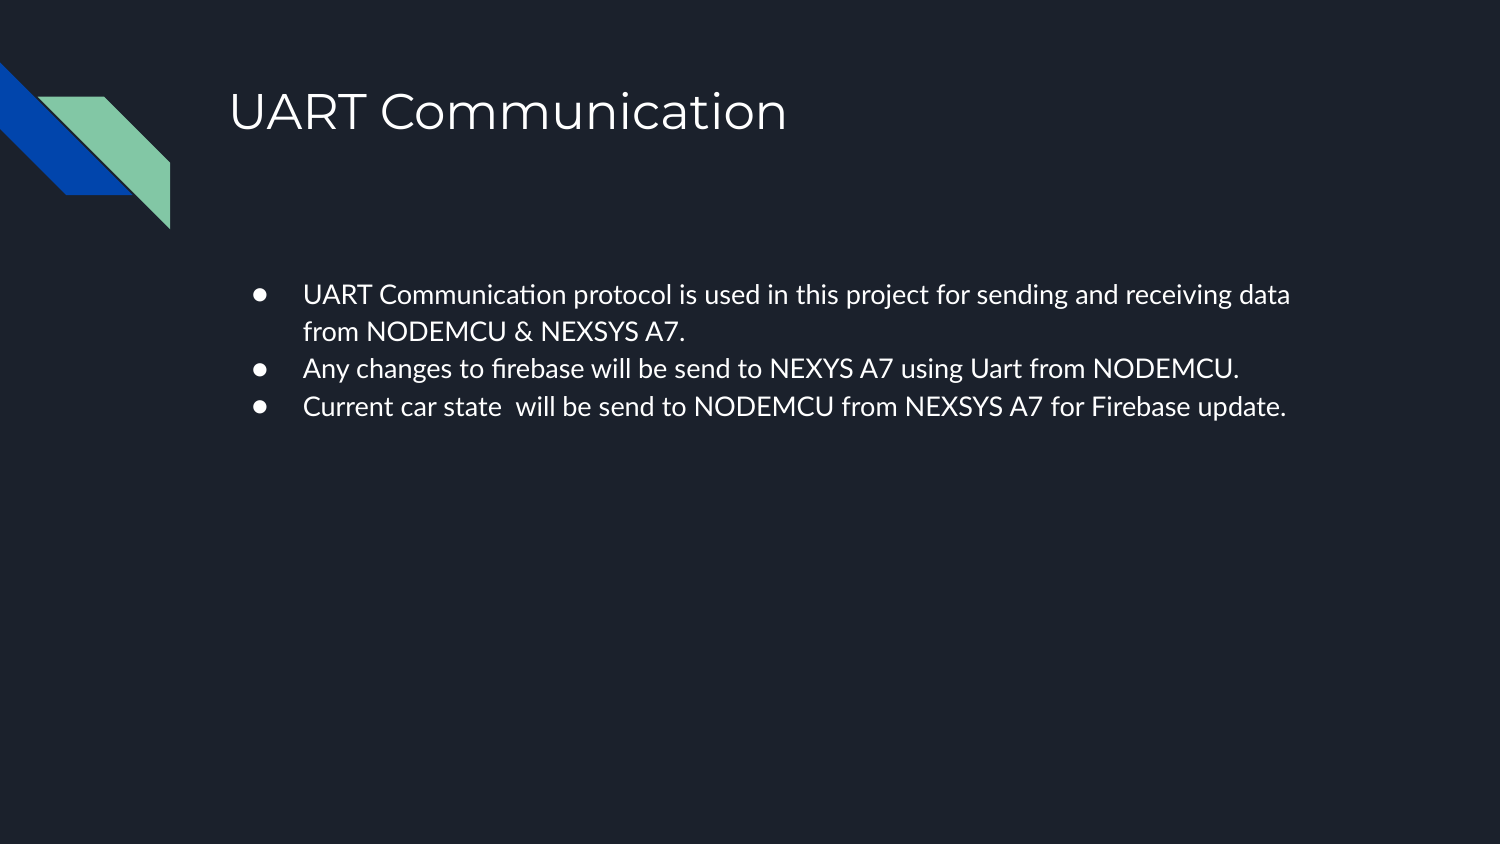

# UART Communication
UART Communication protocol is used in this project for sending and receiving data from NODEMCU & NEXSYS A7.
Any changes to firebase will be send to NEXYS A7 using Uart from NODEMCU.
Current car state  will be send to NODEMCU from NEXSYS A7 for Firebase update.